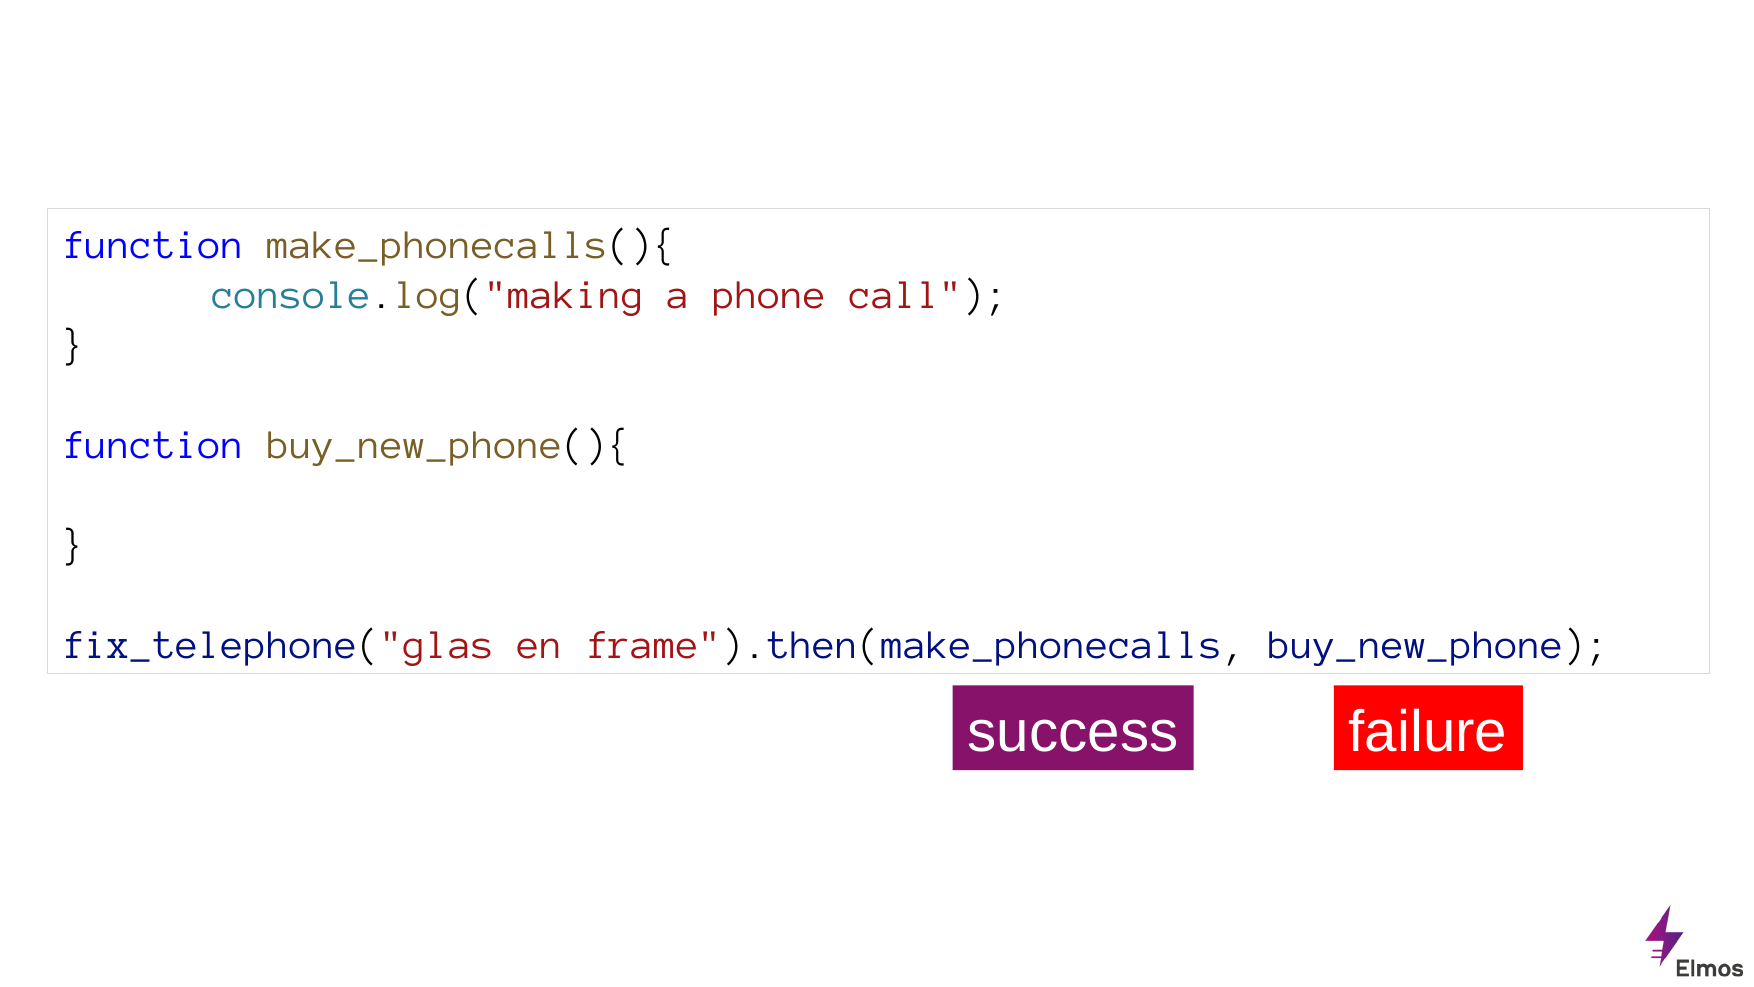

function make_phonecalls(){
	console.log("making a phone call");
}
function buy_new_phone(){

}
fix_telephone("glas en frame").then(make_phonecalls, buy_new_phone);
success
failure